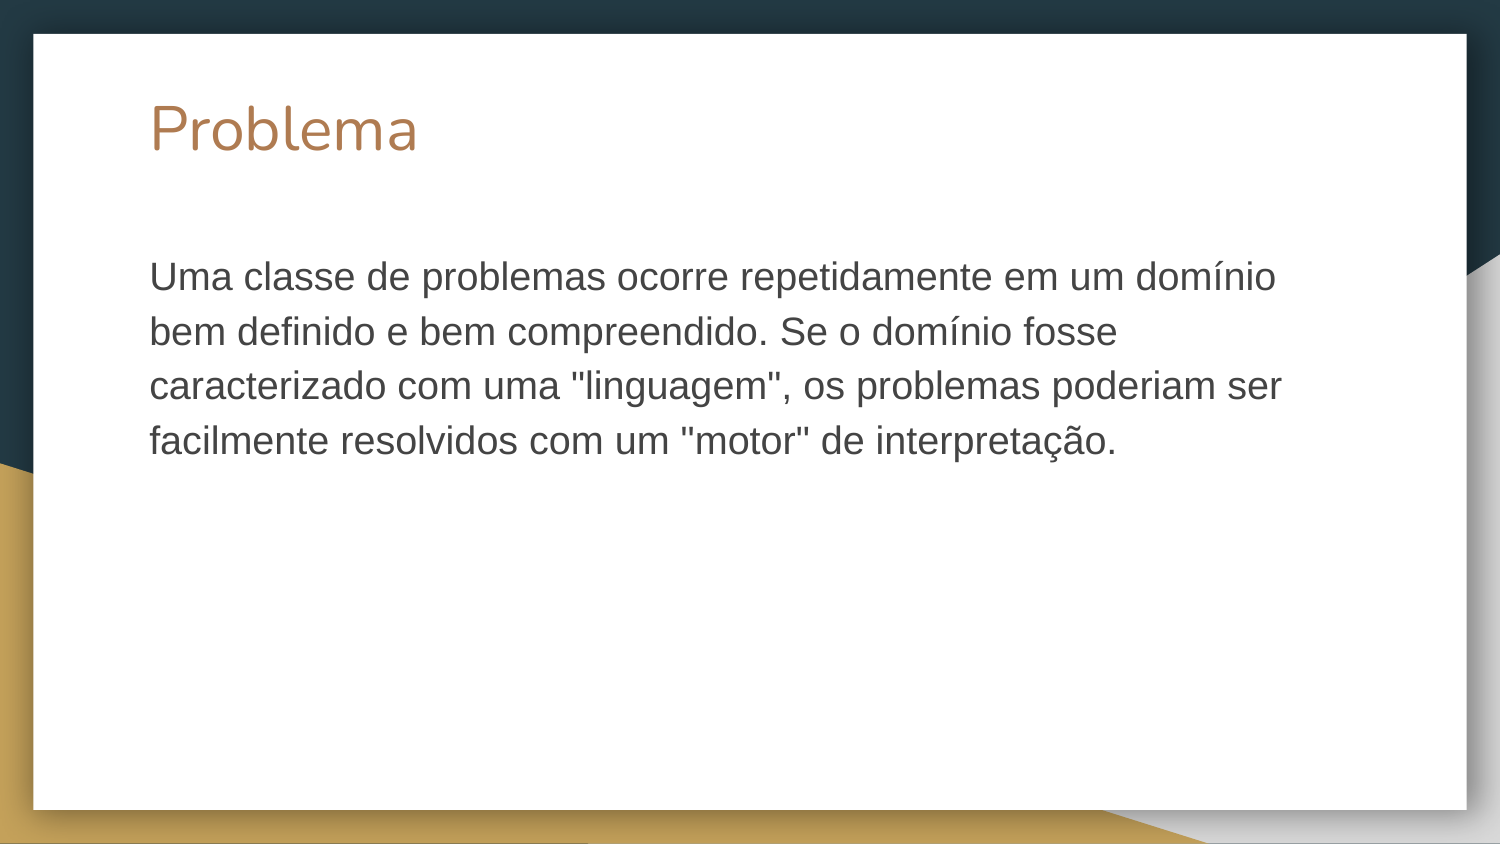

# Problema
Uma classe de problemas ocorre repetidamente em um domínio bem definido e bem compreendido. Se o domínio fosse caracterizado com uma "linguagem", os problemas poderiam ser facilmente resolvidos com um "motor" de interpretação.